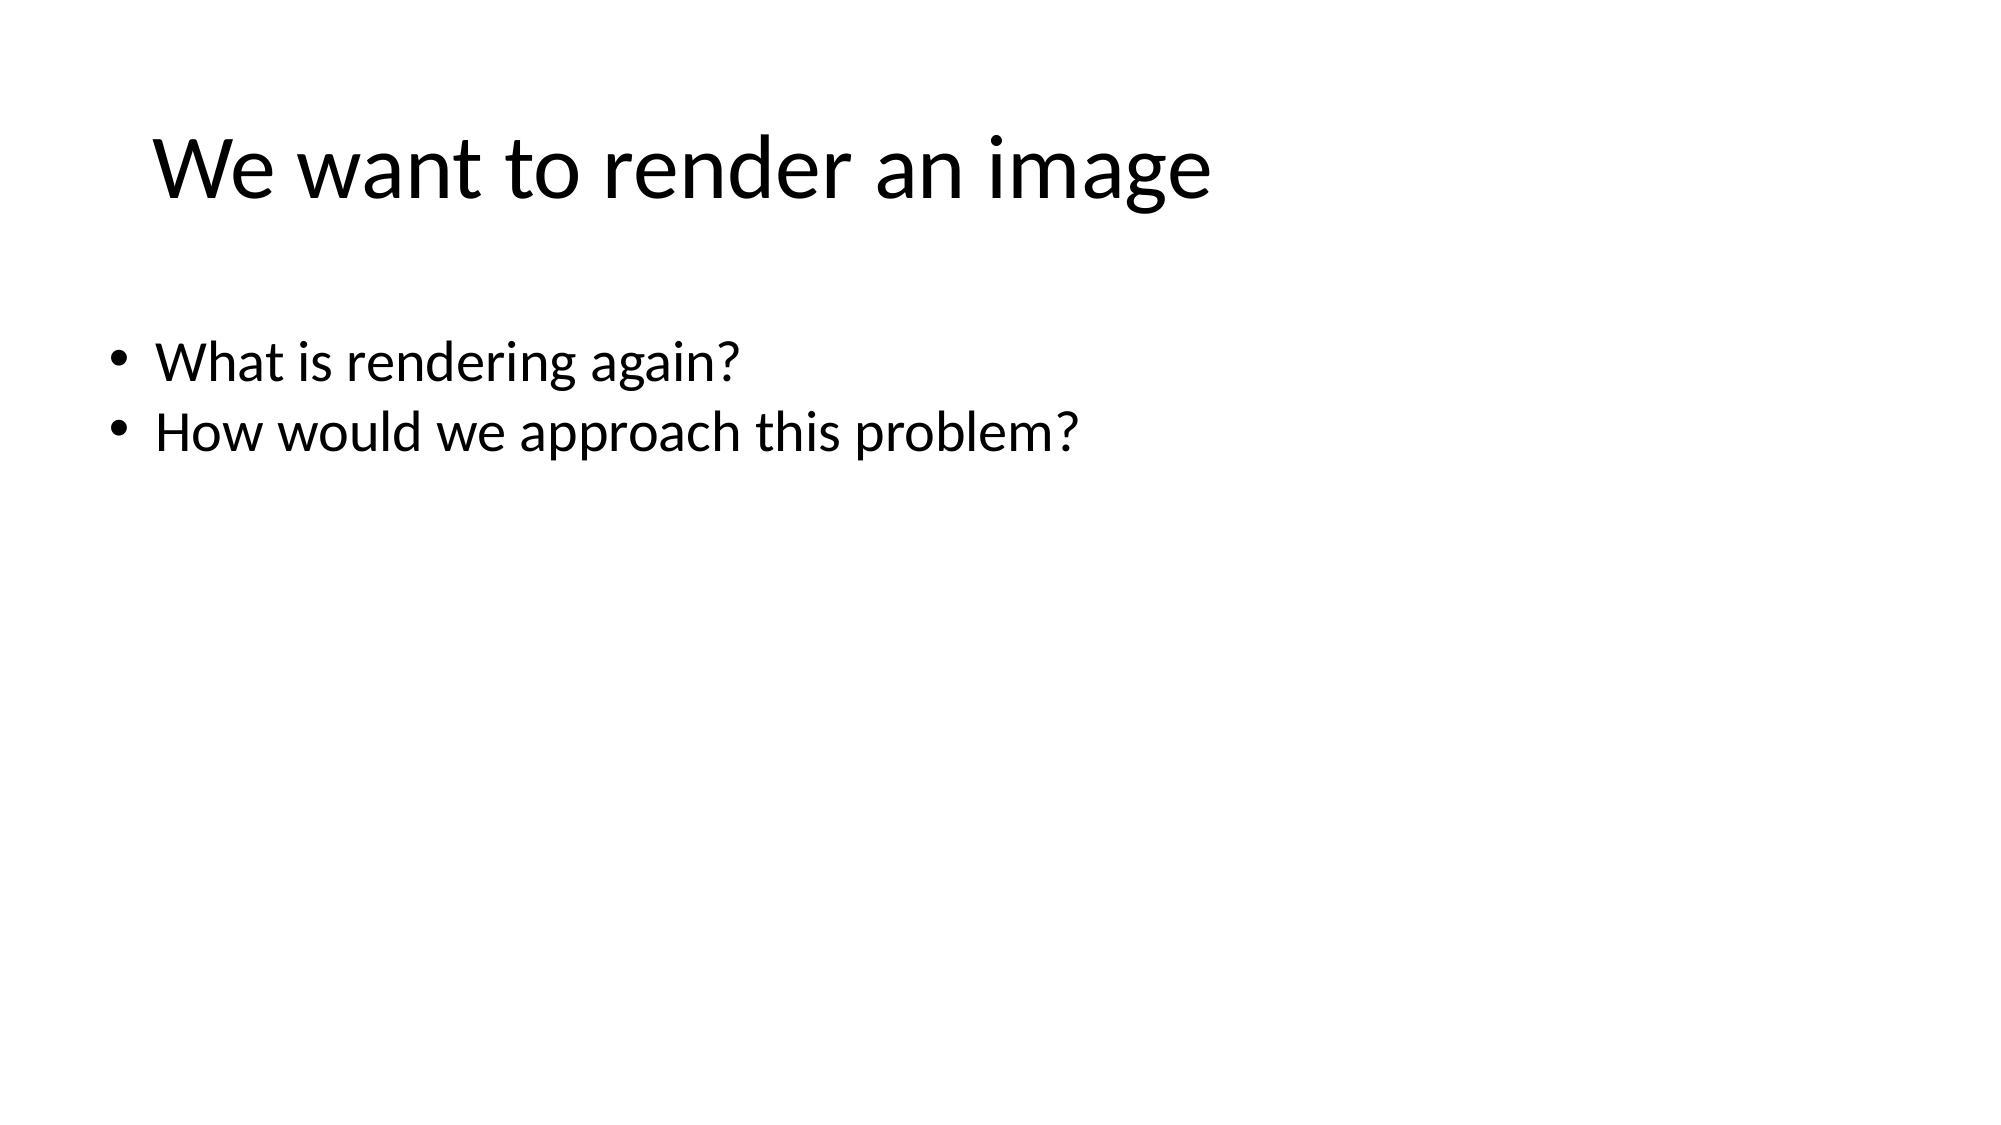

# We want to render an image
What is rendering again?
How would we approach this problem?